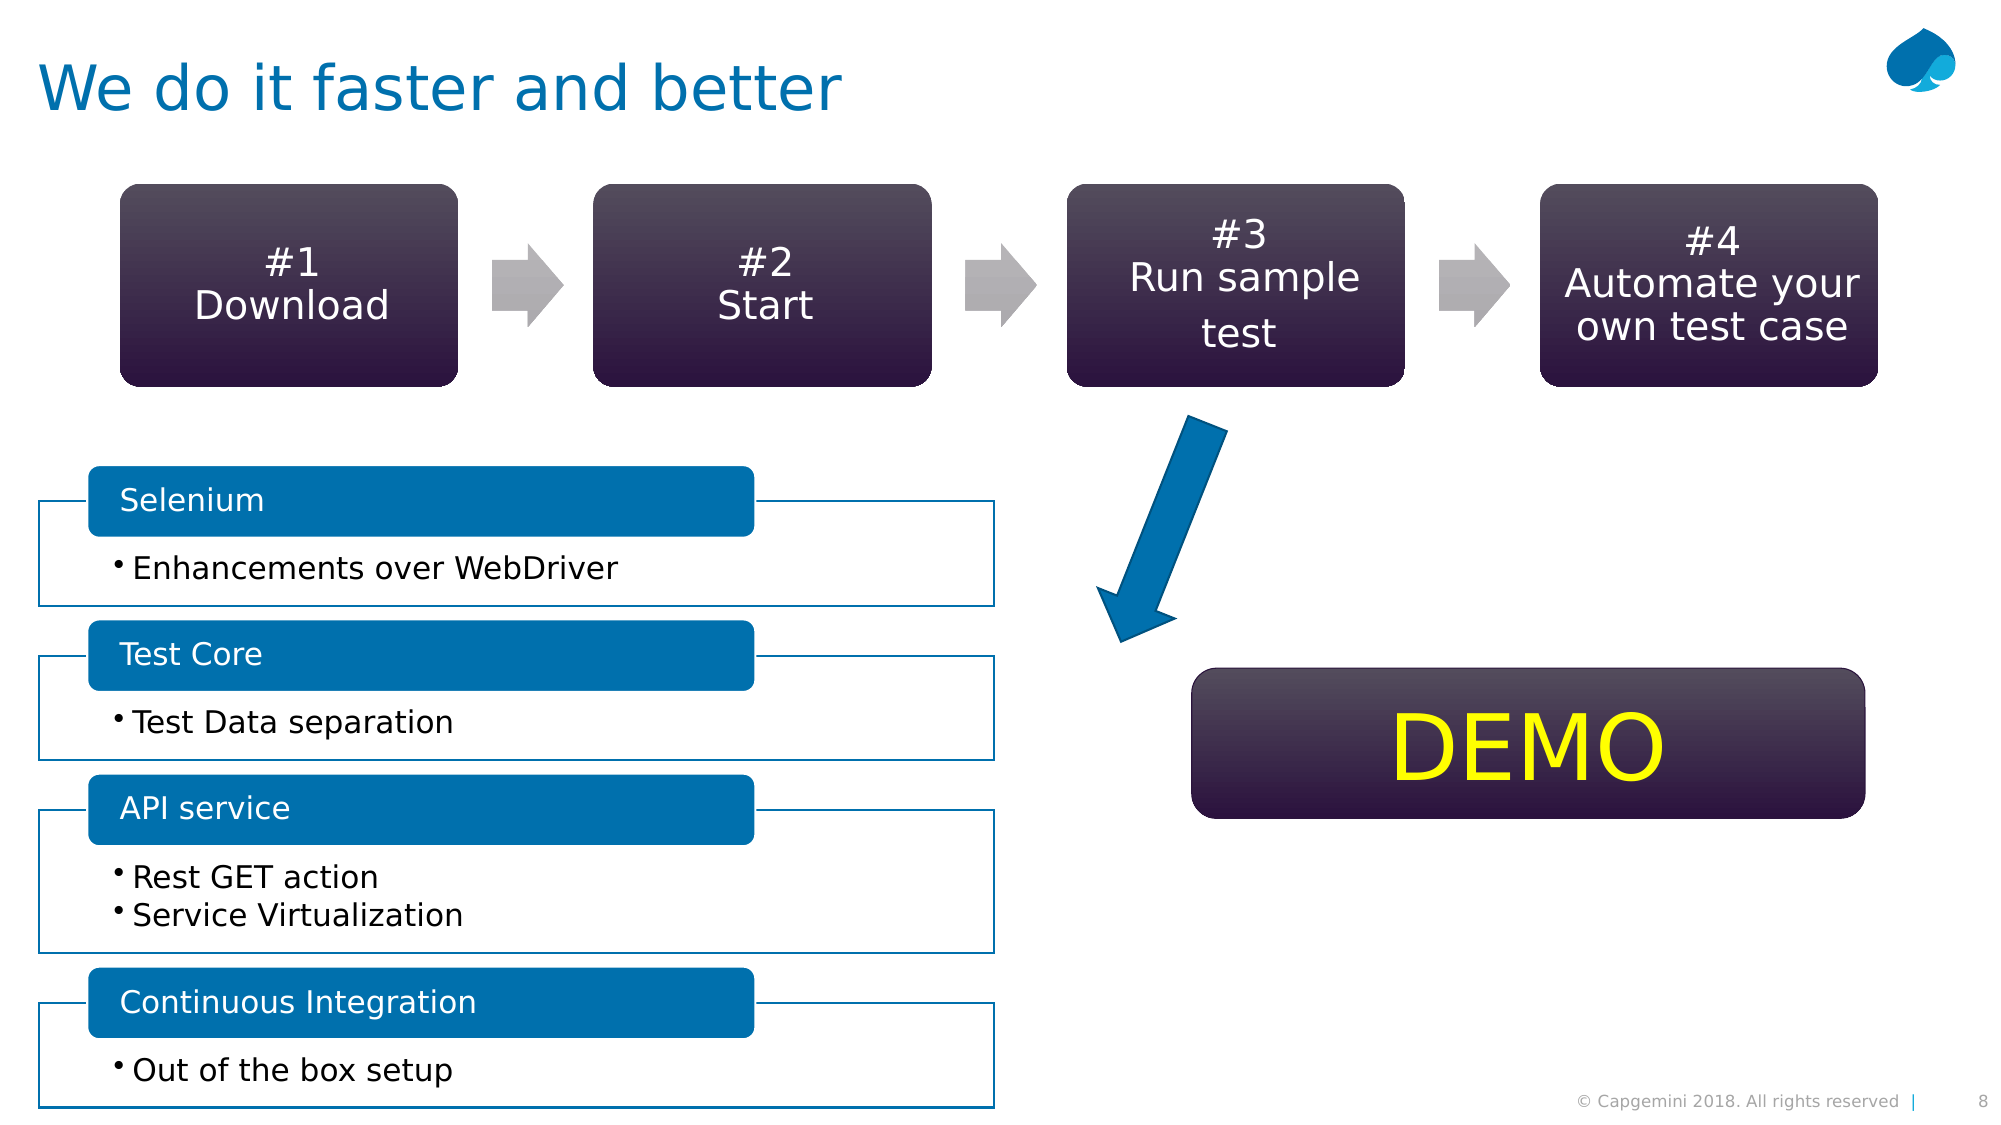

# We do it faster and better
#1
Download

#2
Start

#3
 Run sample
test

#4
Automate your own test case

Enhancements over WebDriver
Selenium
Test Data separation
Test Core
Rest GET action
Service Virtualization
API service
Out of the box setup
Continuous Integration
DEMO